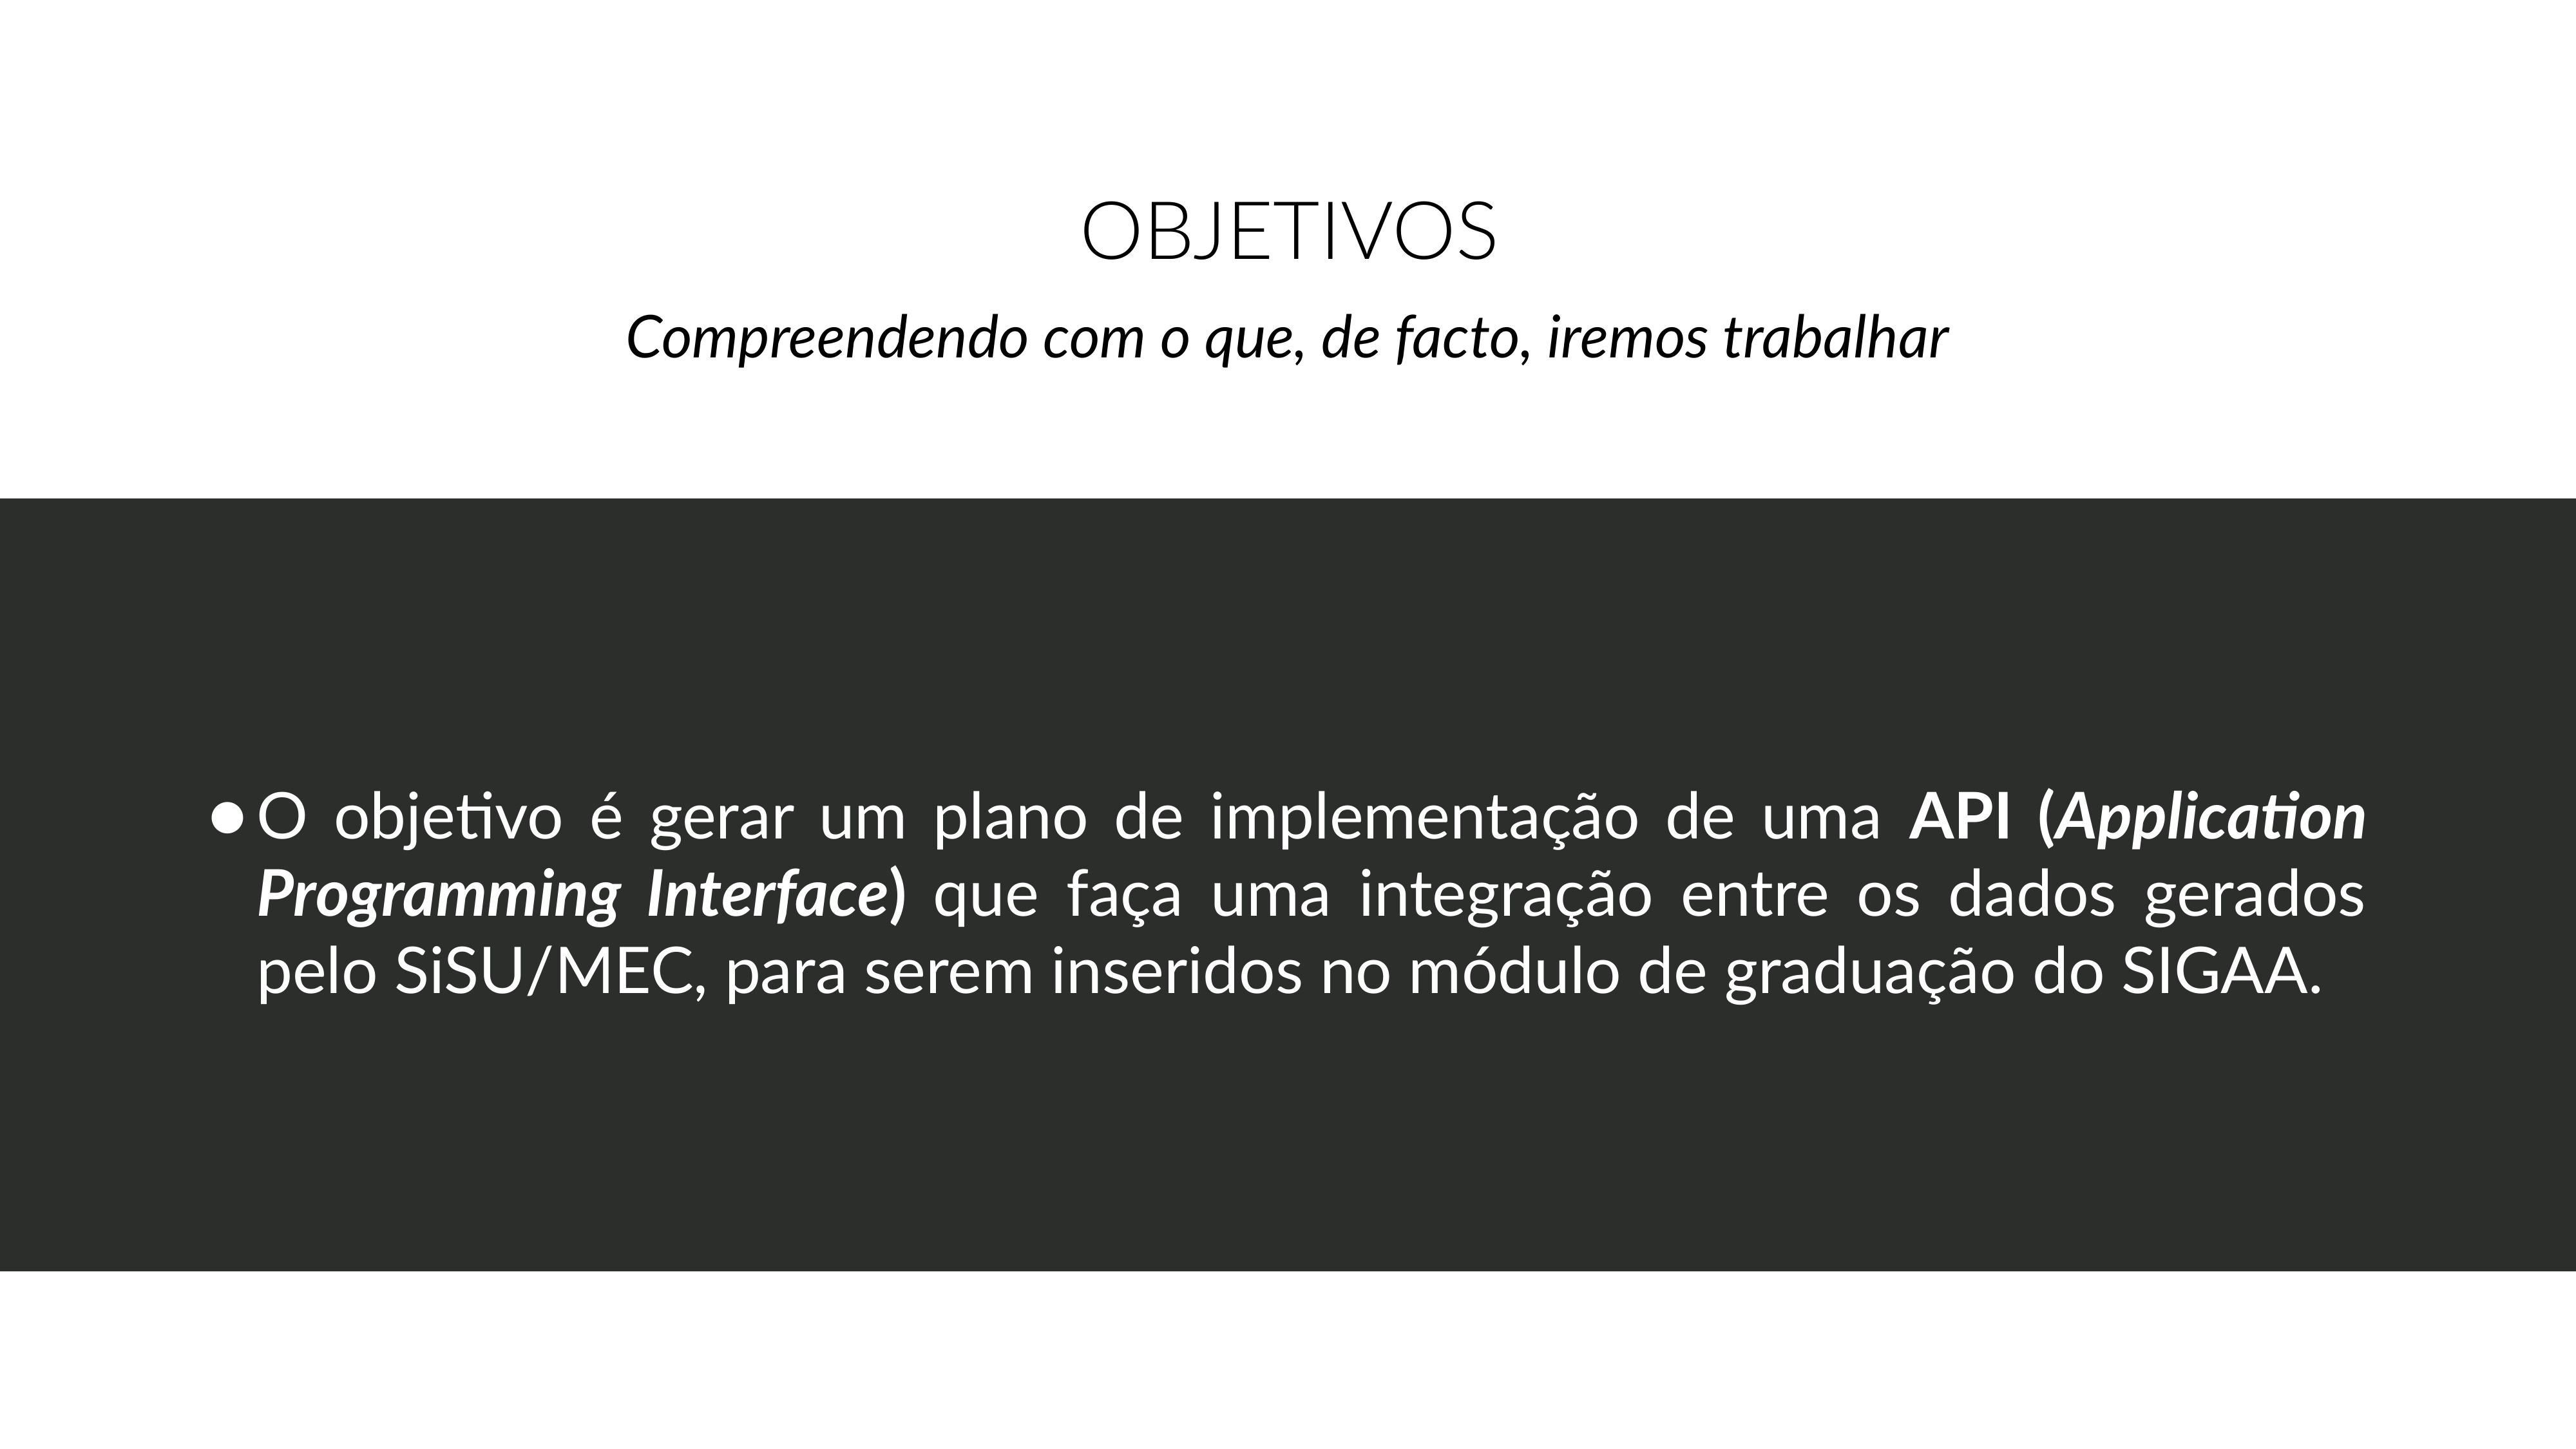

OBJETIVOS
Compreendendo com o que, de facto, iremos trabalhar

O objetivo é gerar um plano de implementação de uma API (Application Programming Interface) que faça uma integração entre os dados gerados pelo SiSU/MEC, para serem inseridos no módulo de graduação do SIGAA.